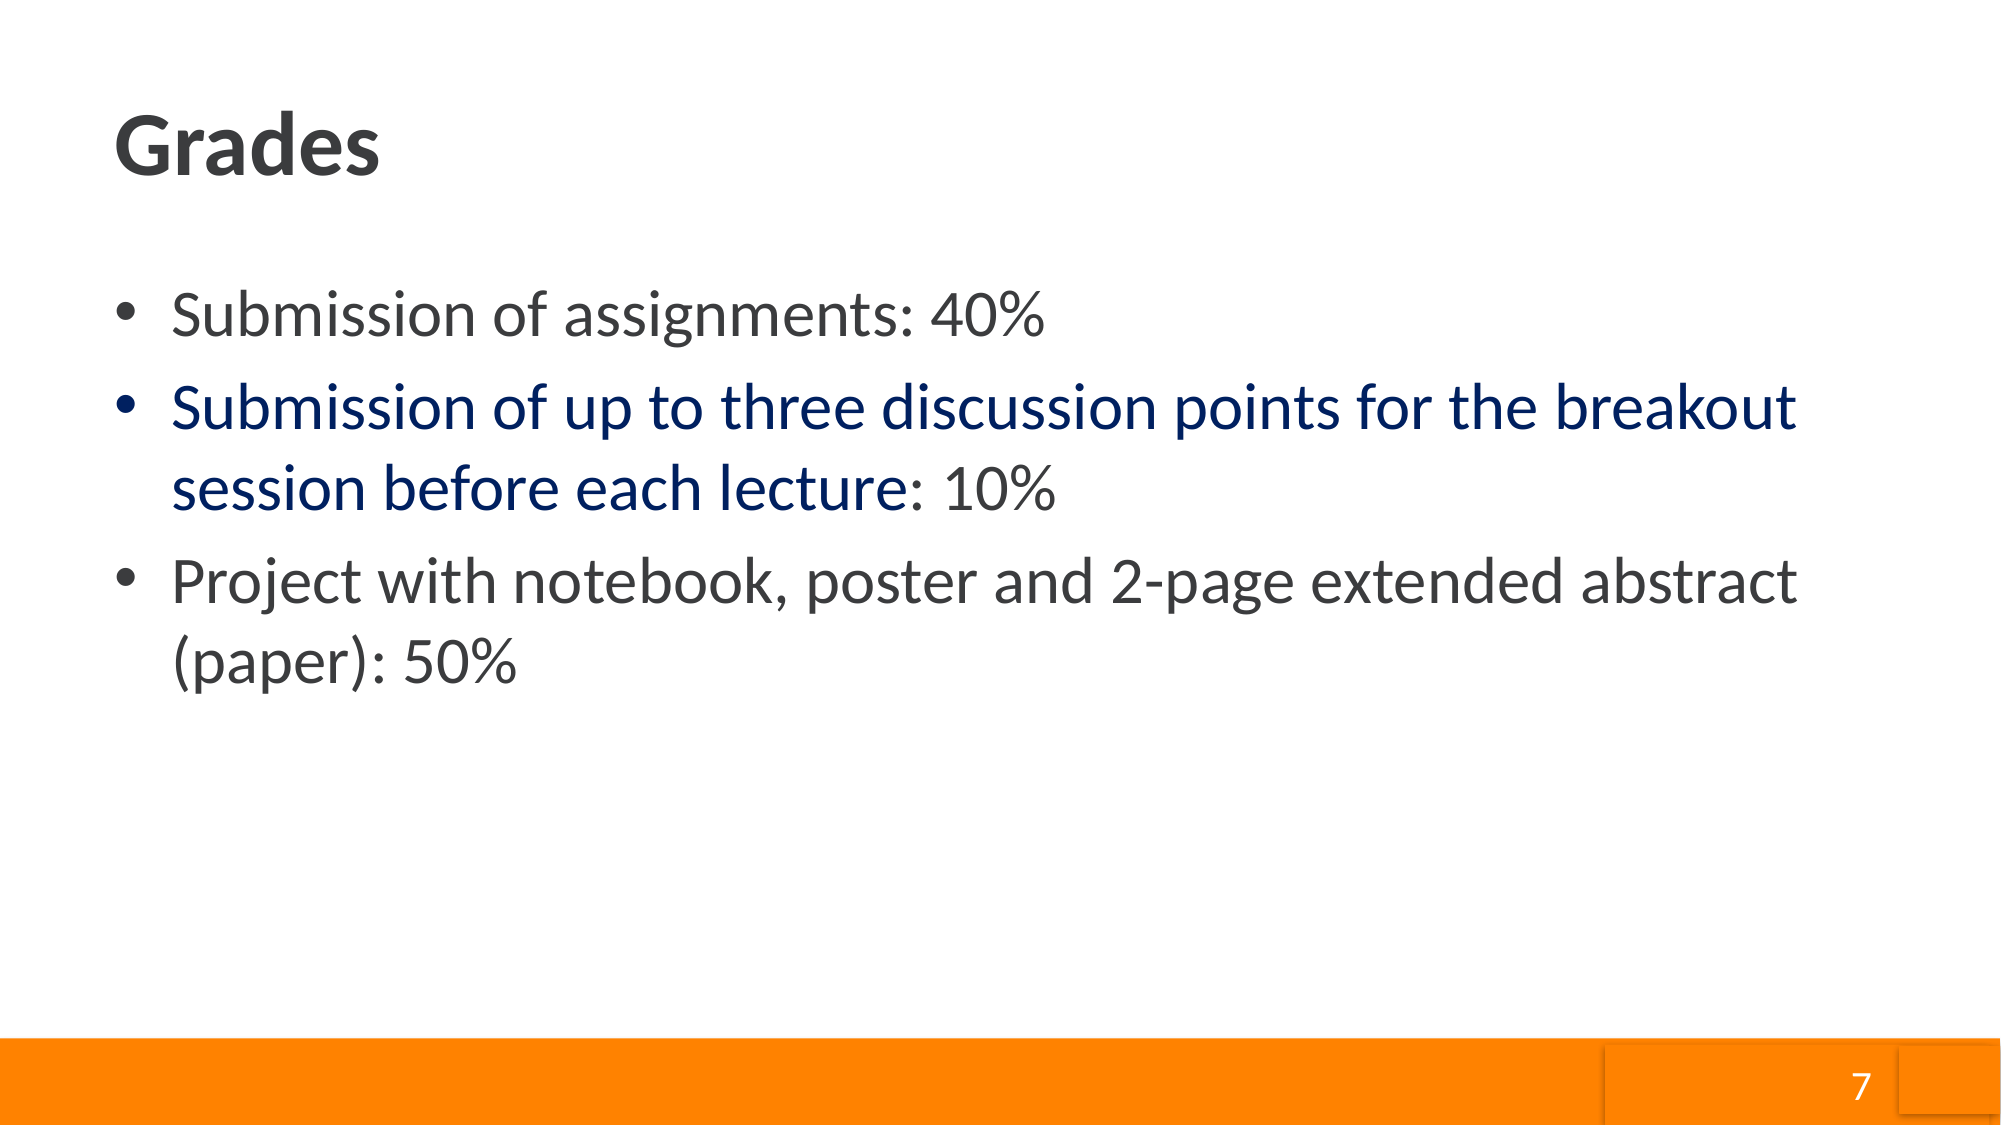

# Grades
Submission of assignments: 40%
Submission of up to three discussion points for the breakout session before each lecture: 10%
Project with notebook, poster and 2-page extended abstract (paper): 50%

7